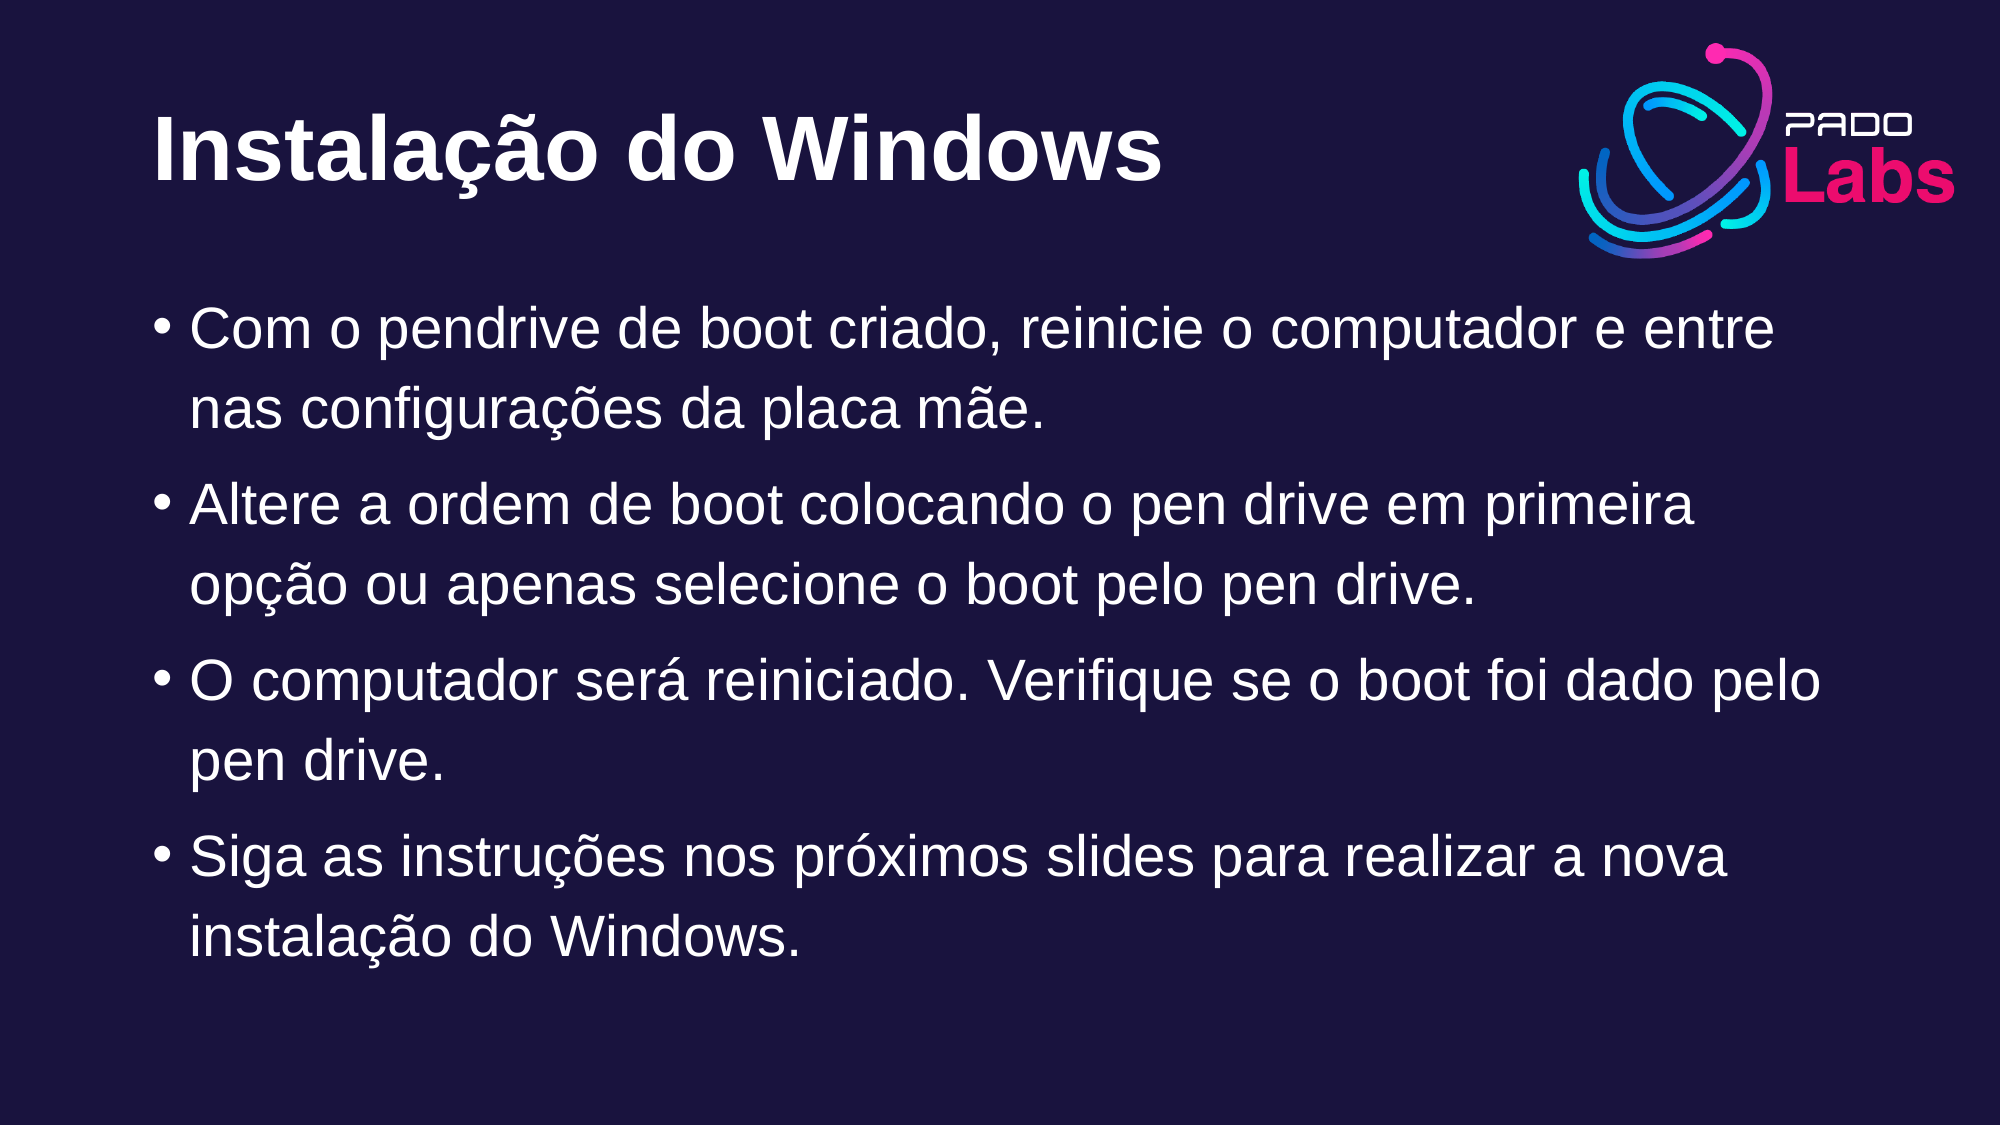

# Instalação do Windows
Com o pendrive de boot criado, reinicie o computador e entre nas configurações da placa mãe.
Altere a ordem de boot colocando o pen drive em primeira opção ou apenas selecione o boot pelo pen drive.
O computador será reiniciado. Verifique se o boot foi dado pelo pen drive.
Siga as instruções nos próximos slides para realizar a nova instalação do Windows.